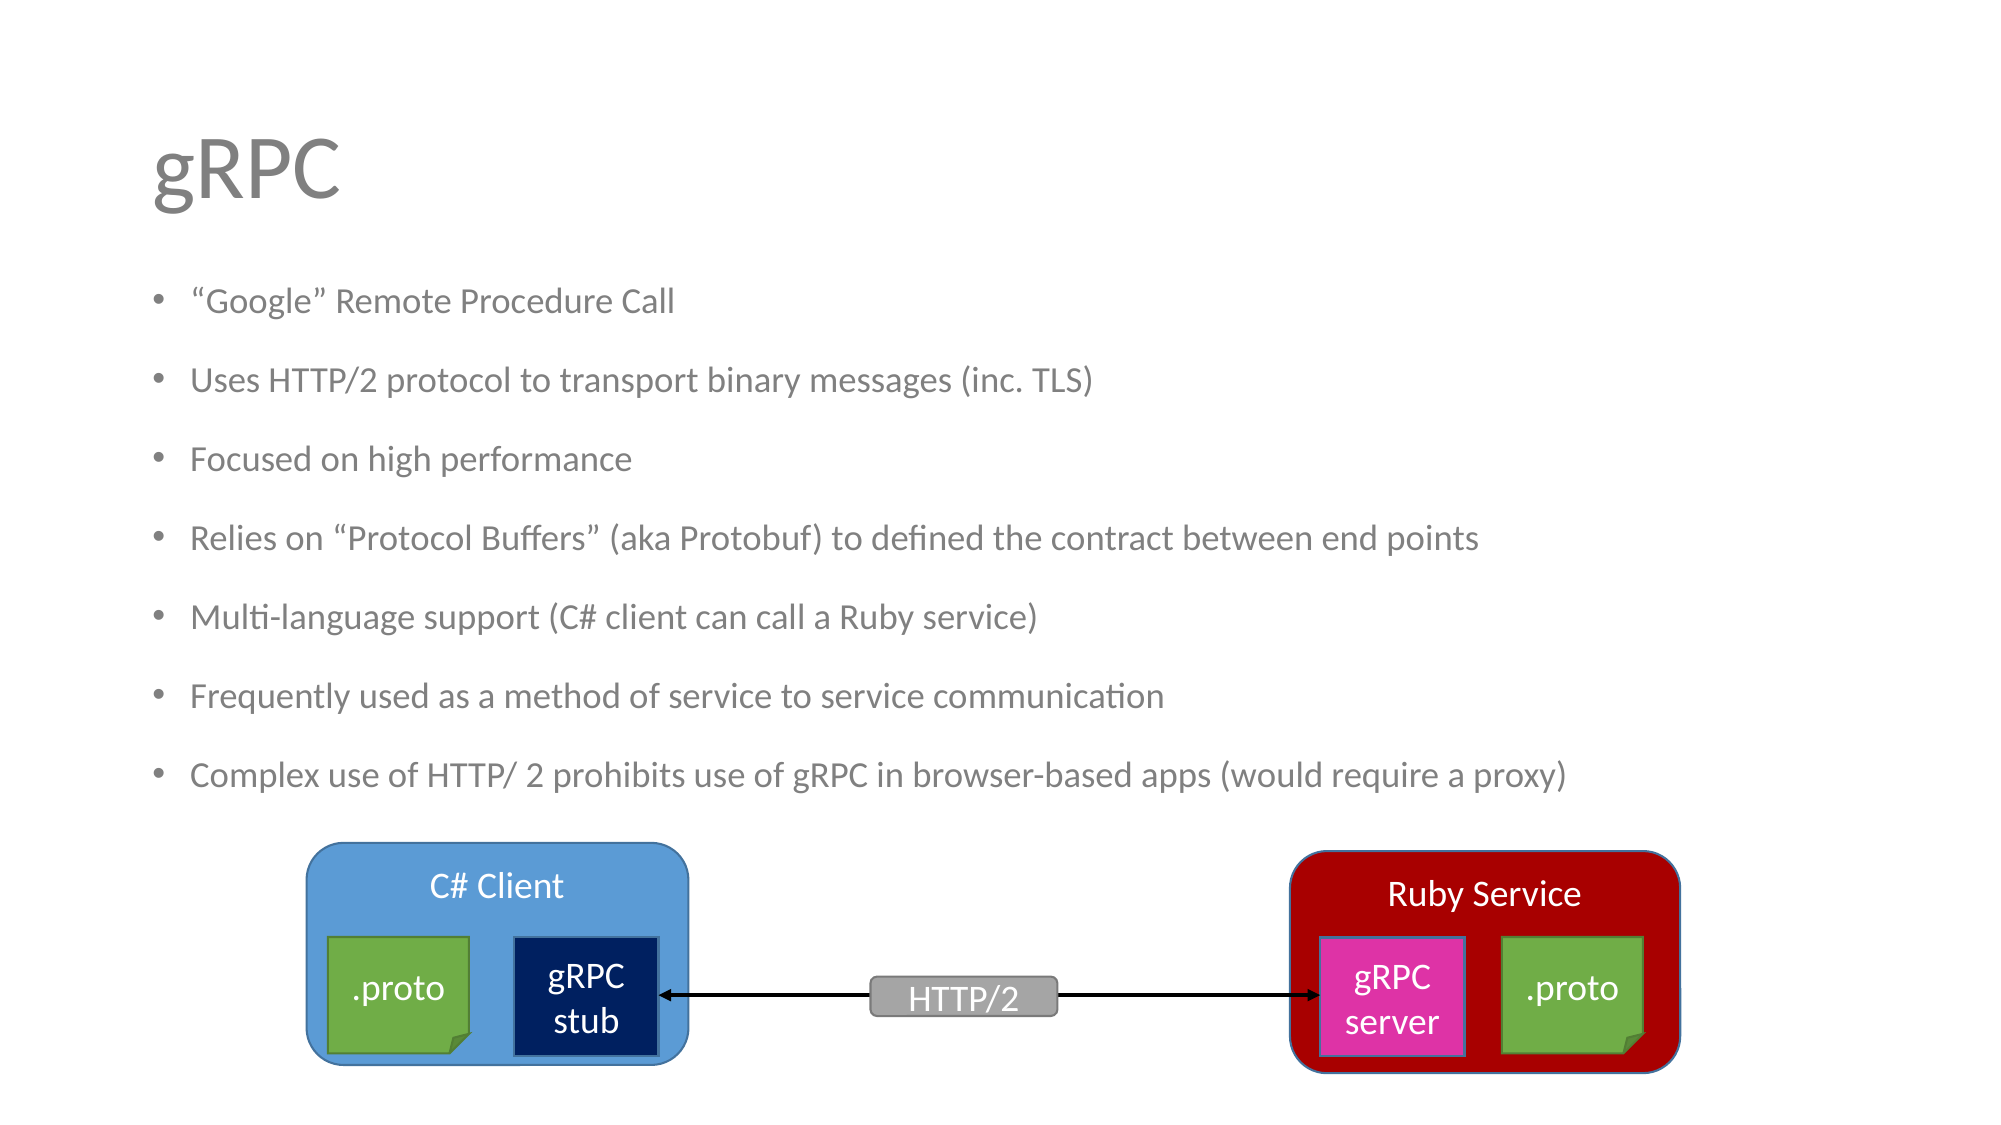

# gRPC
“Google” Remote Procedure Call
Uses HTTP/2 protocol to transport binary messages (inc. TLS)
Focused on high performance
Relies on “Protocol Buffers” (aka Protobuf) to defined the contract between end points
Multi-language support (C# client can call a Ruby service)
Frequently used as a method of service to service communication
Complex use of HTTP/ 2 prohibits use of gRPC in browser-based apps (would require a proxy)
C# Client
Ruby Service
.proto
gRPC stub
.proto
gRPC server
HTTP/2